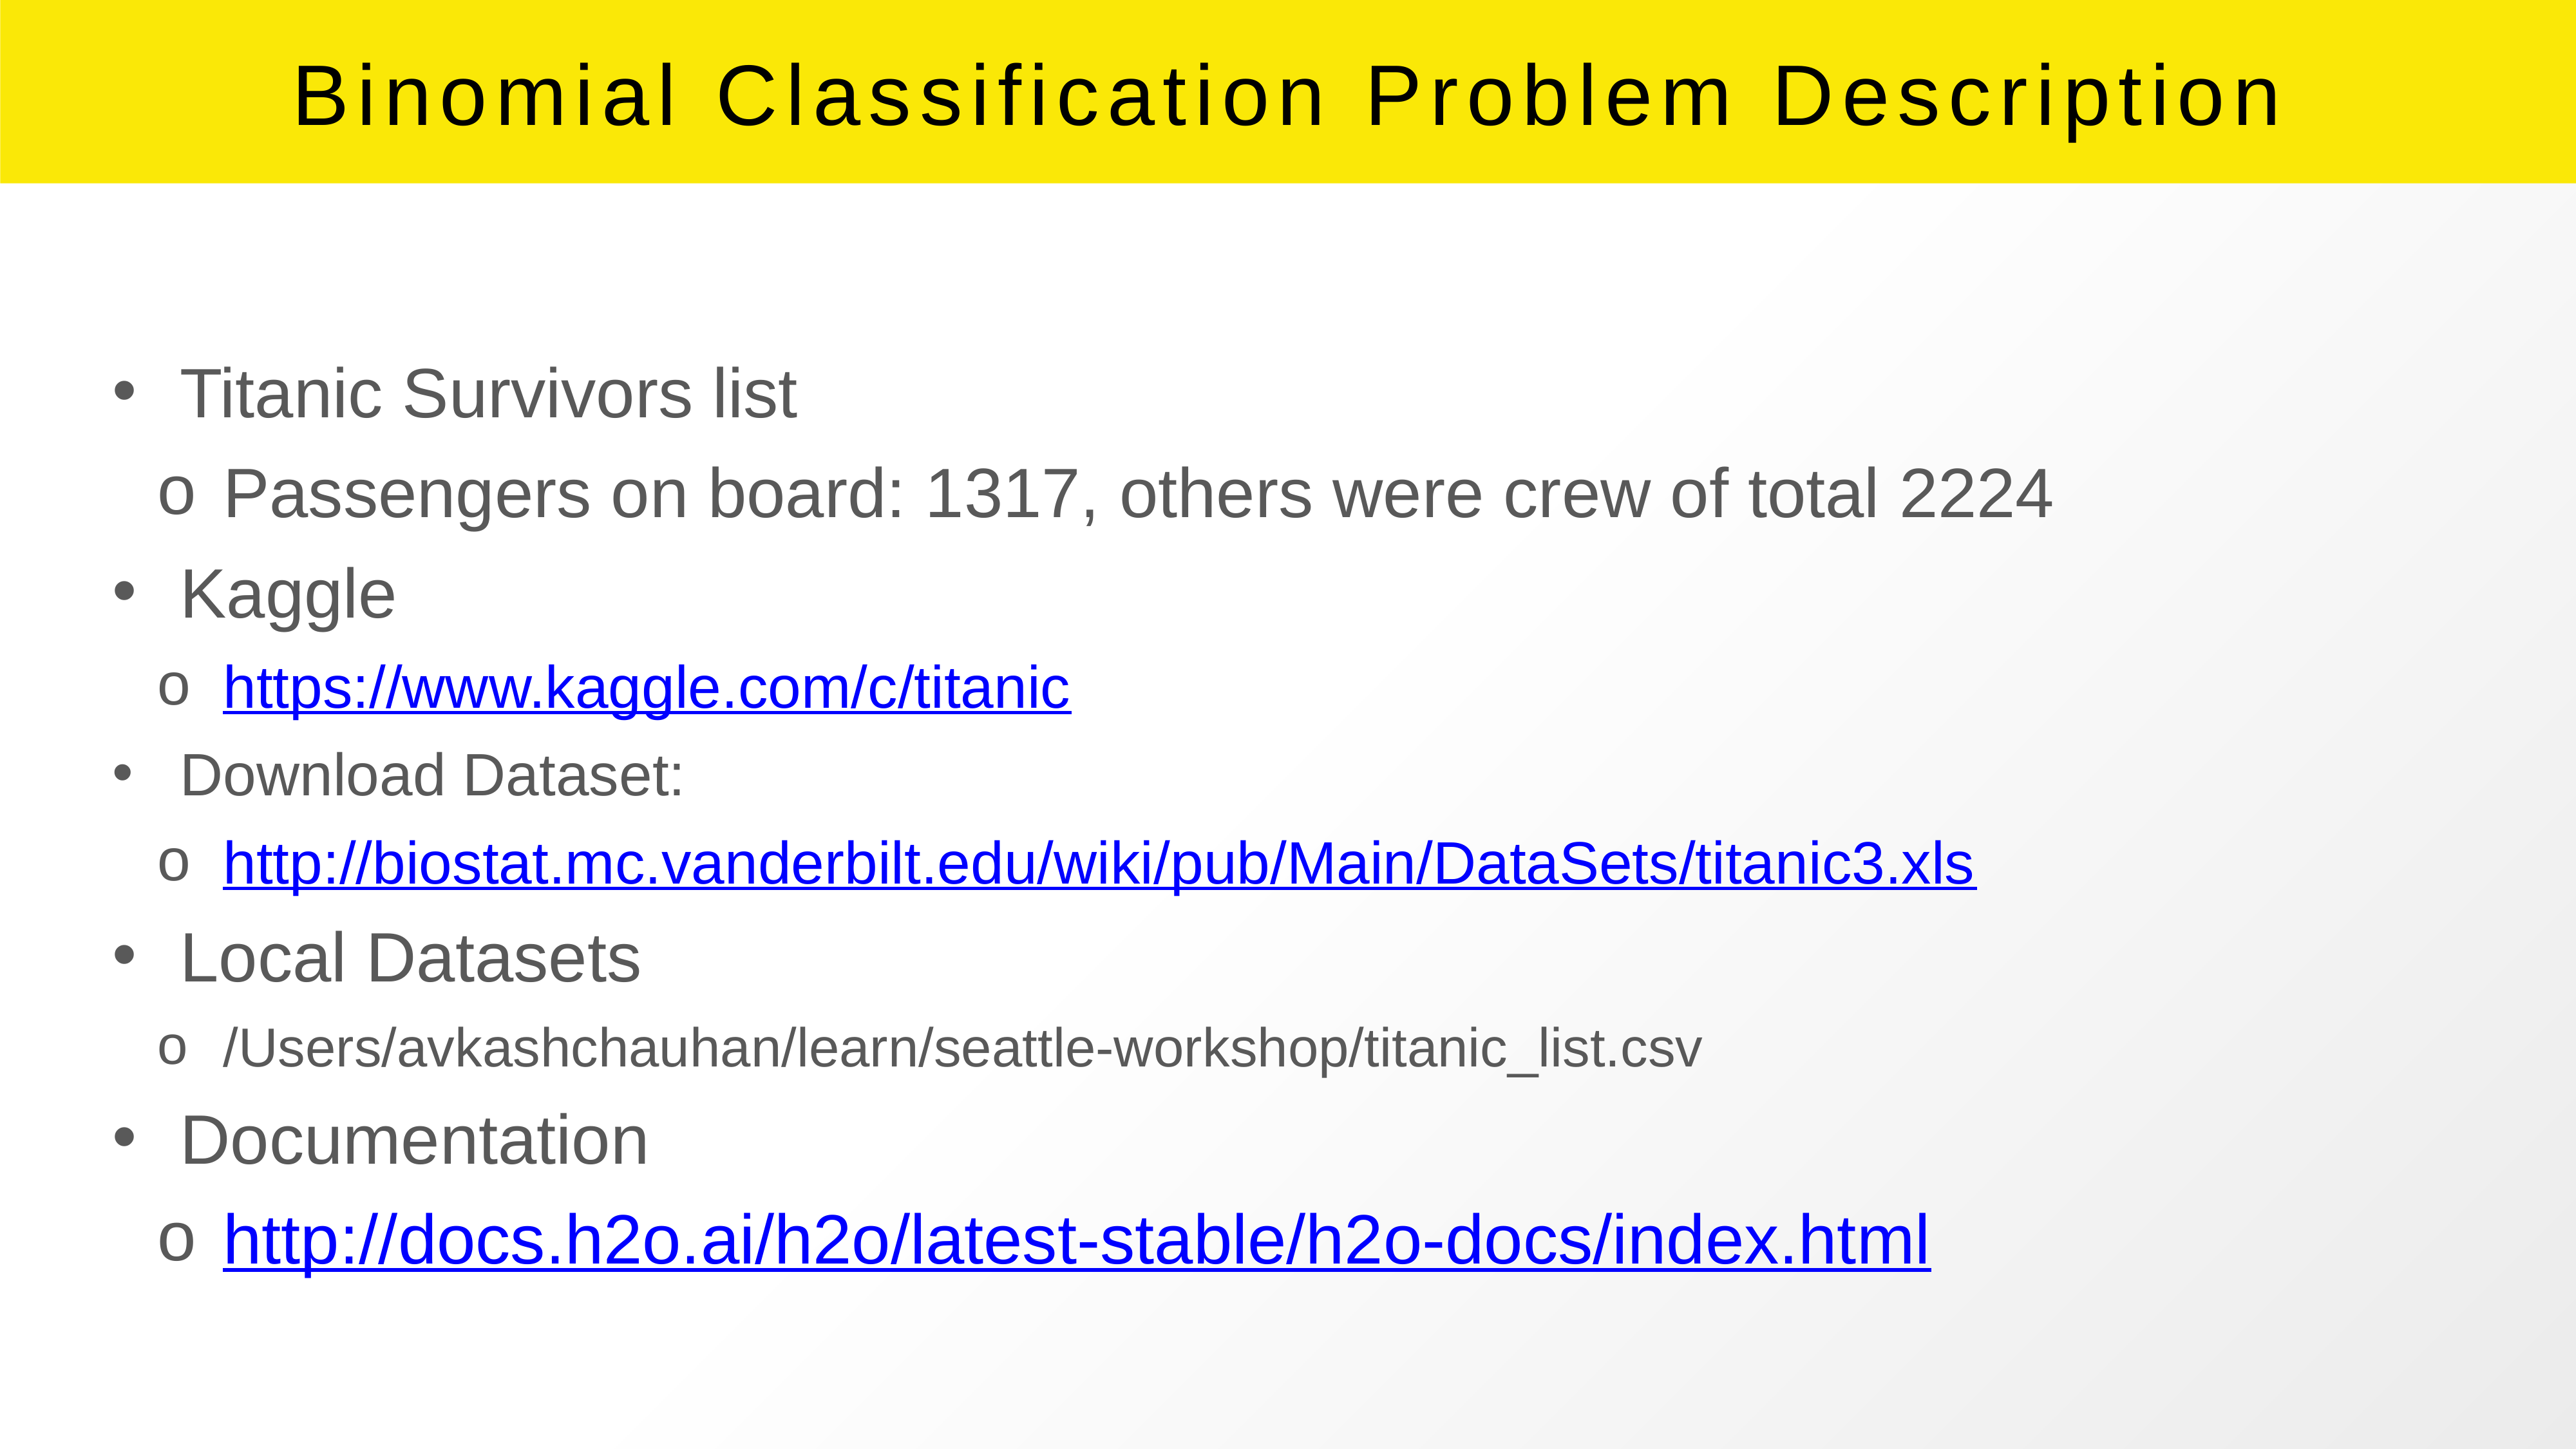

# Binomial Classification Problem Description
Titanic Survivors list
Passengers on board: 1317, others were crew of total 2224
Kaggle
https://www.kaggle.com/c/titanic
Download Dataset:
http://biostat.mc.vanderbilt.edu/wiki/pub/Main/DataSets/titanic3.xls
Local Datasets
/Users/avkashchauhan/learn/seattle-workshop/titanic_list.csv
Documentation
http://docs.h2o.ai/h2o/latest-stable/h2o-docs/index.html